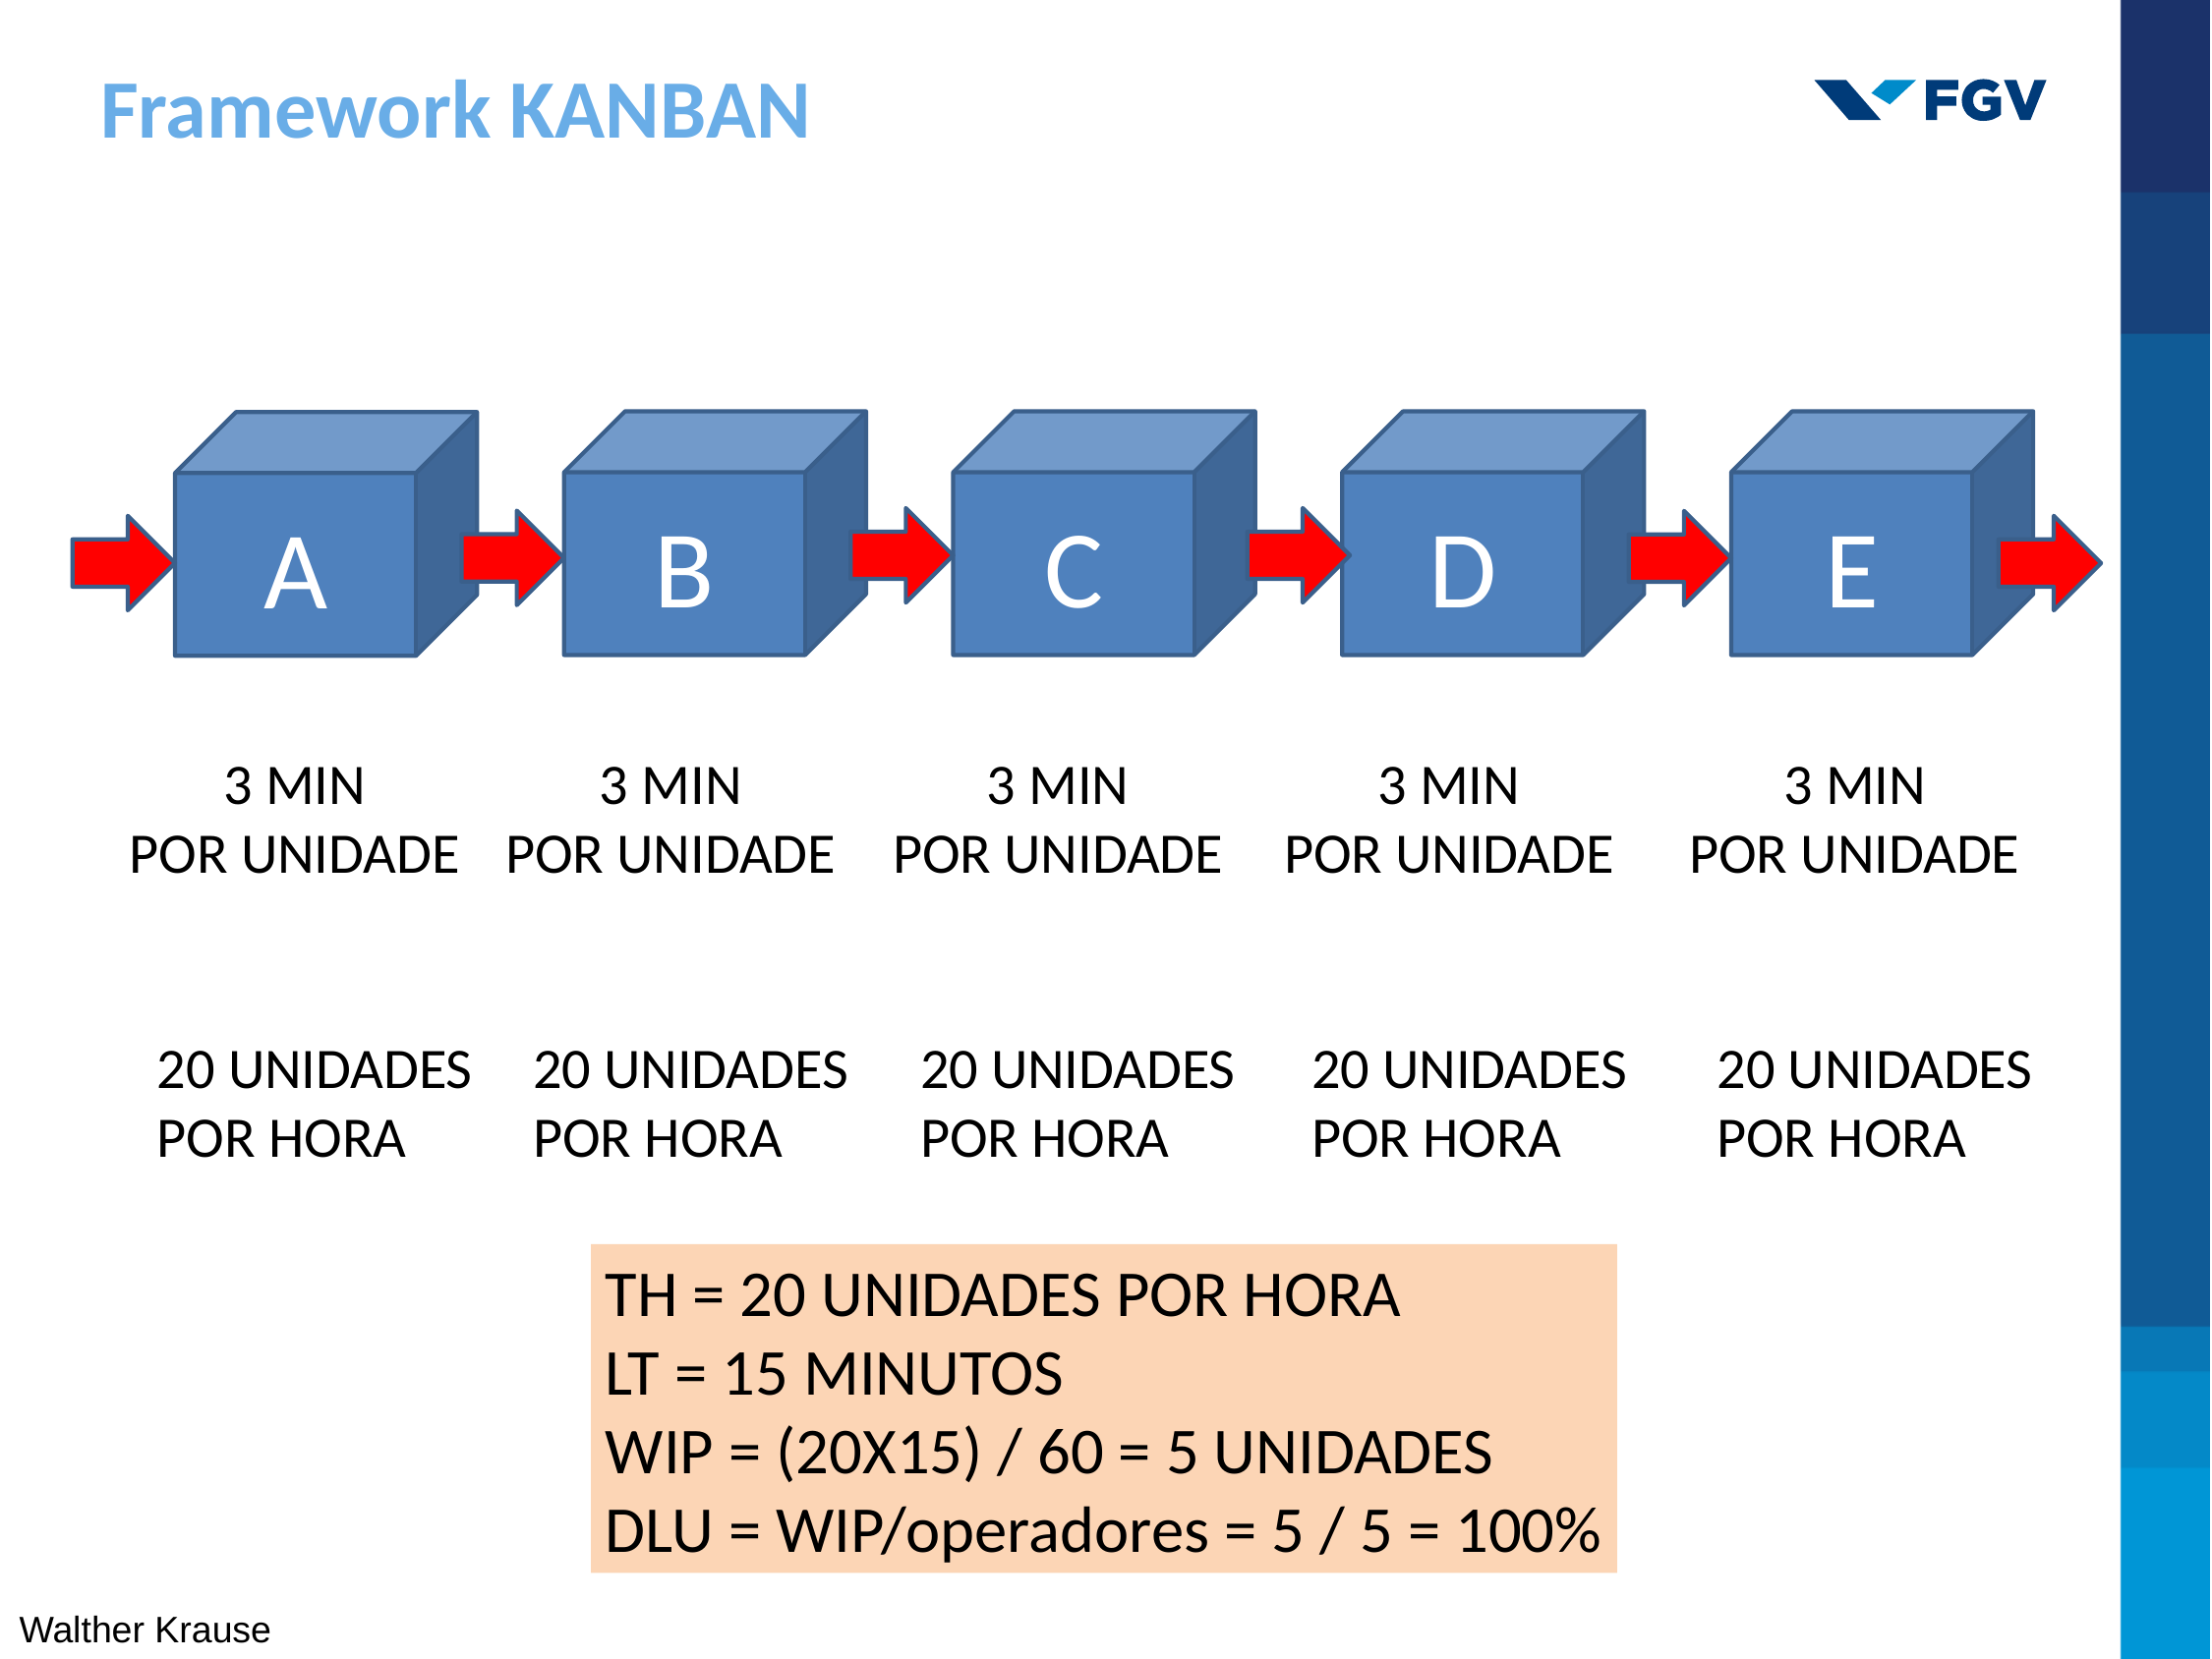

Framework KANBAN
B
C
D
E
A

3 MIN
POR UNIDADE
3 MIN
POR UNIDADE
3 MIN
POR UNIDADE
3 MIN
POR UNIDADE
3 MIN
POR UNIDADE
20 UNIDADES
POR HORA
20 UNIDADES
POR HORA
20 UNIDADES
POR HORA
20 UNIDADES
POR HORA
20 UNIDADES
POR HORA
TH = 20 UNIDADES POR HORA
LT = 15 MINUTOS
WIP = (20X15) / 60 = 5 UNIDADES
DLU = WIP/operadores = 5 / 5 = 100%